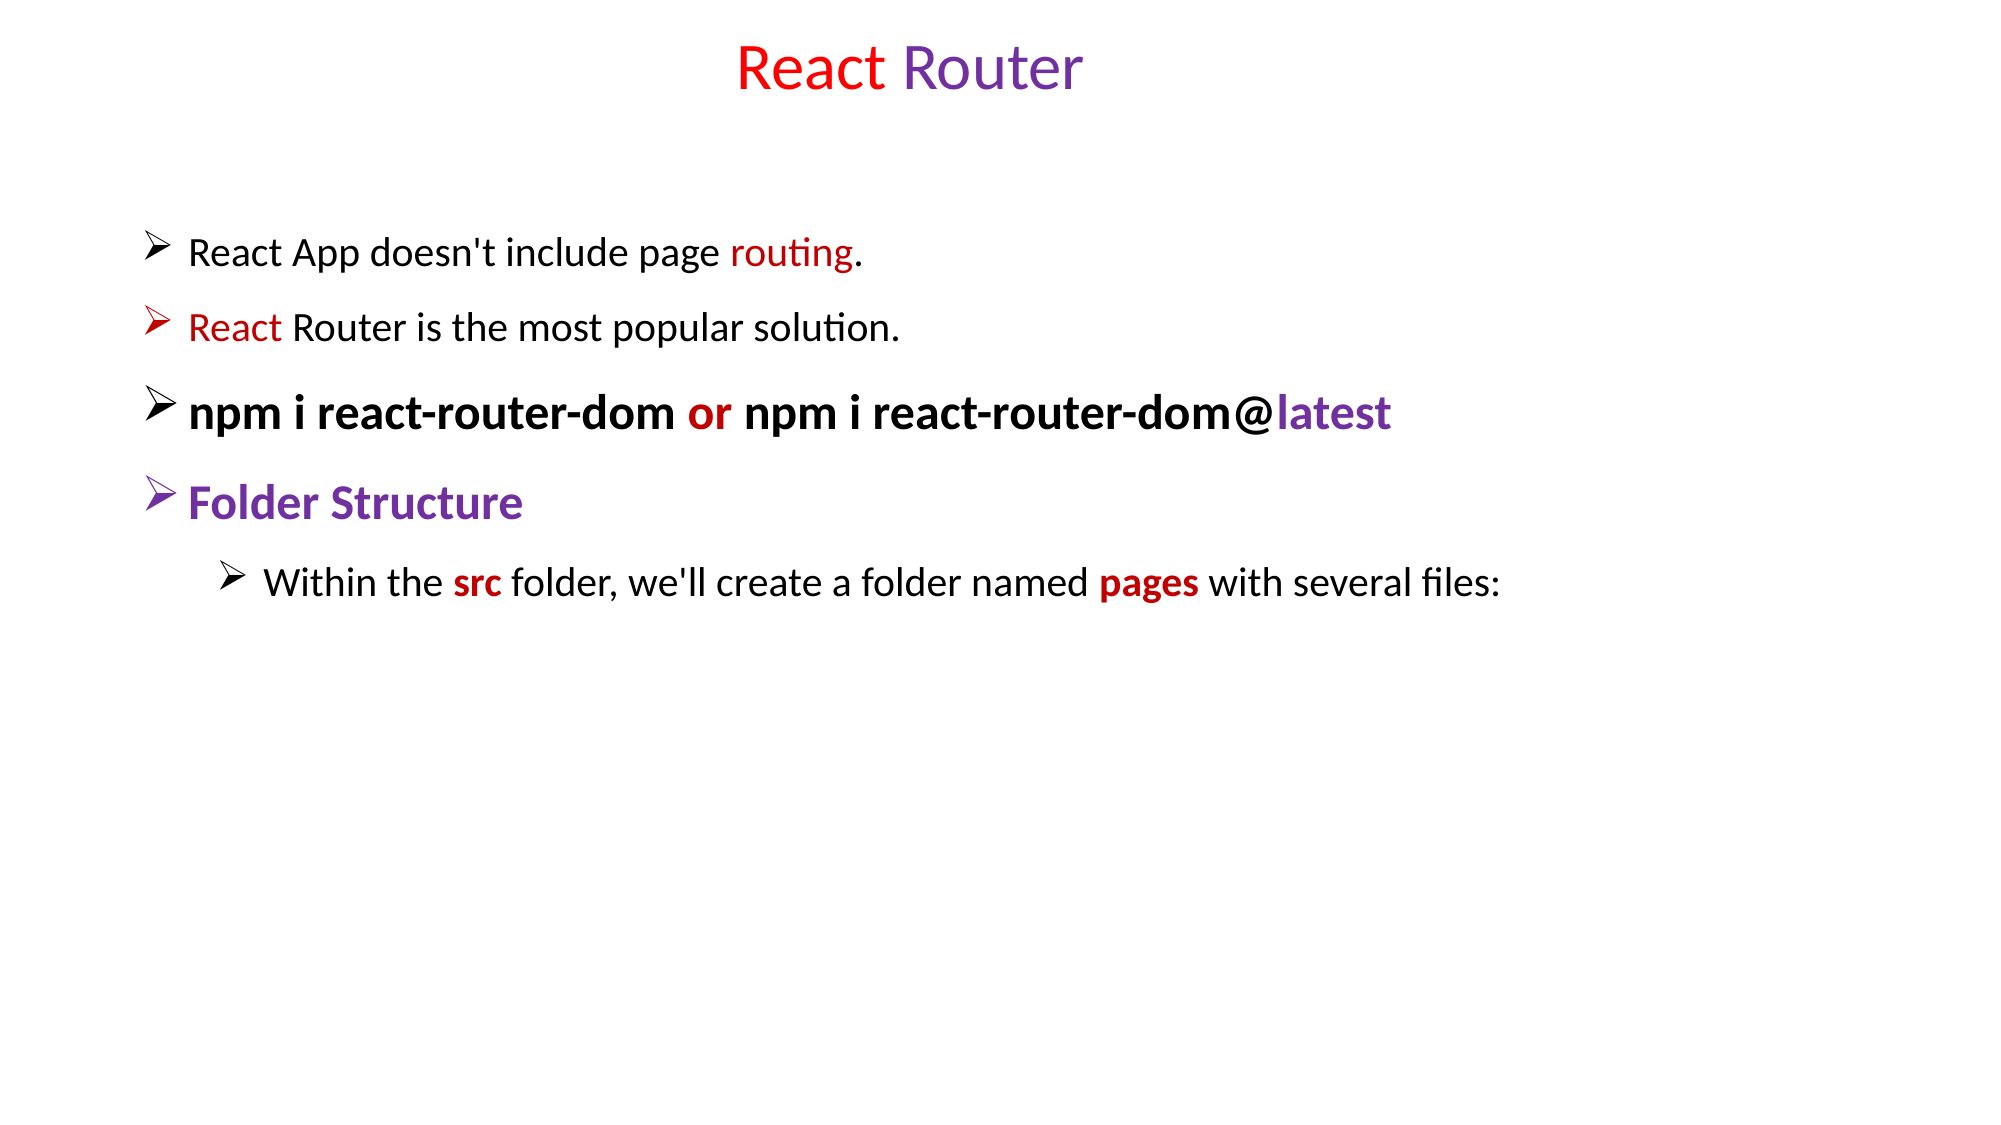

# React Router
React App doesn't include page routing.
React Router is the most popular solution.
npm i react-router-dom or npm i react-router-dom@latest
Folder Structure
Within the src folder, we'll create a folder named pages with several files: